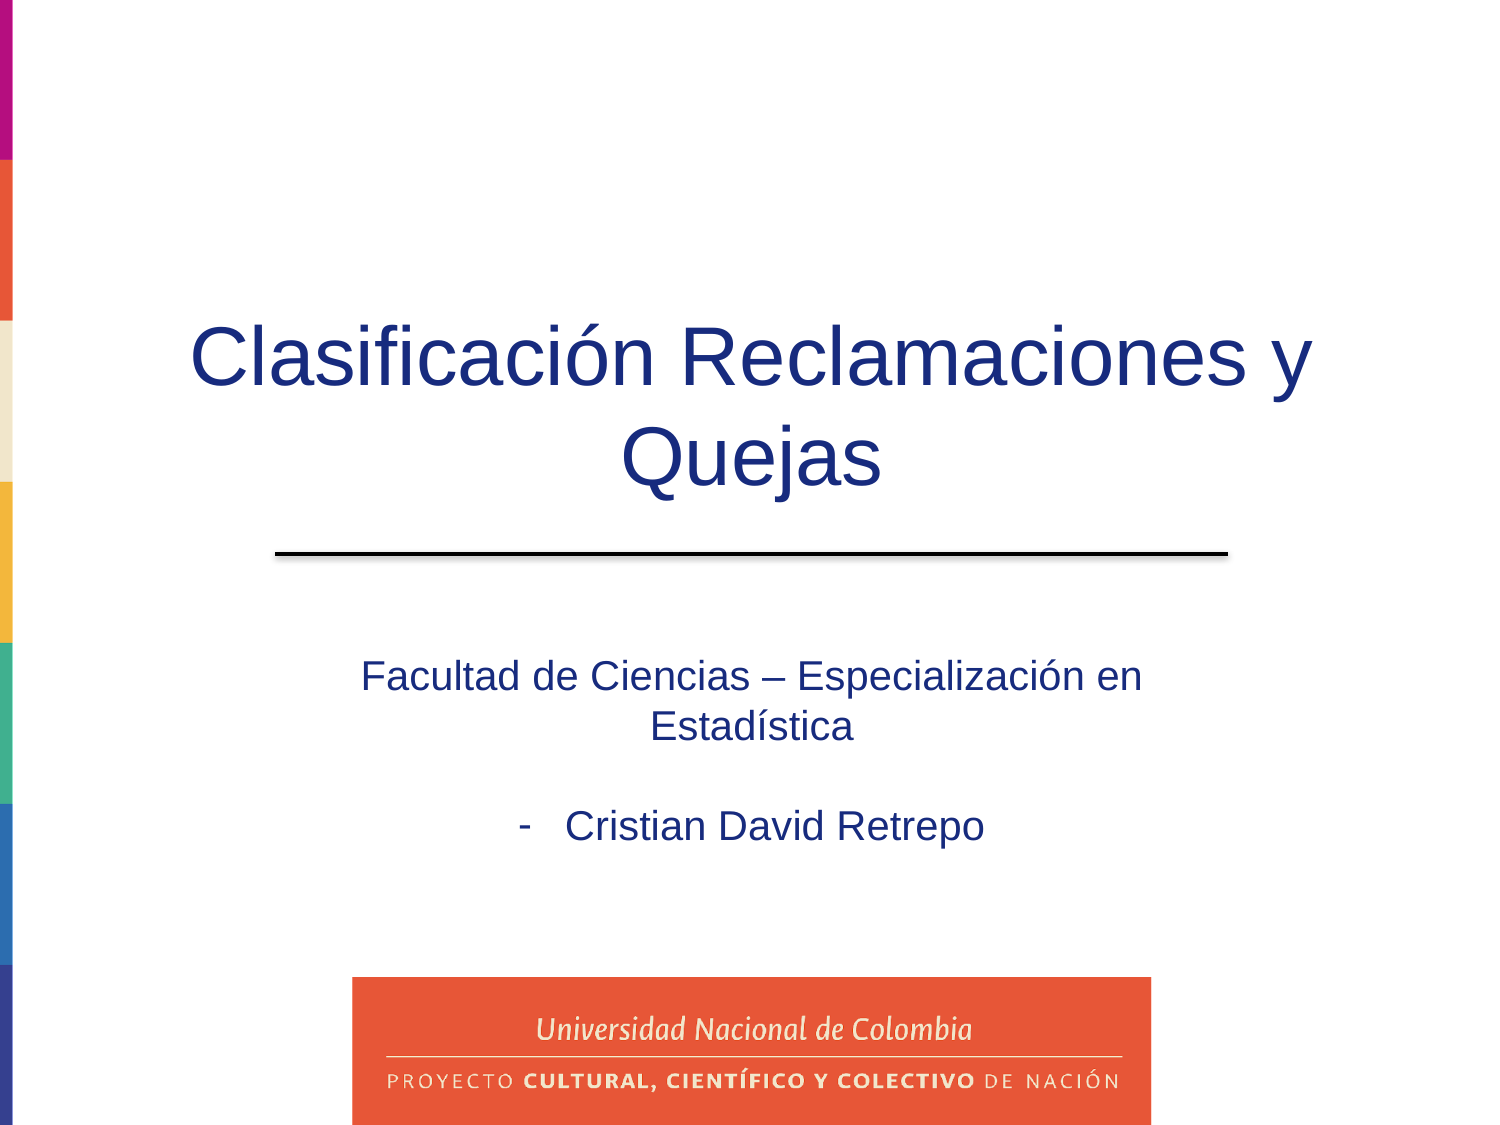

Clasificación Reclamaciones y Quejas
Facultad de Ciencias – Especialización en Estadística

Cristian David Retrepo